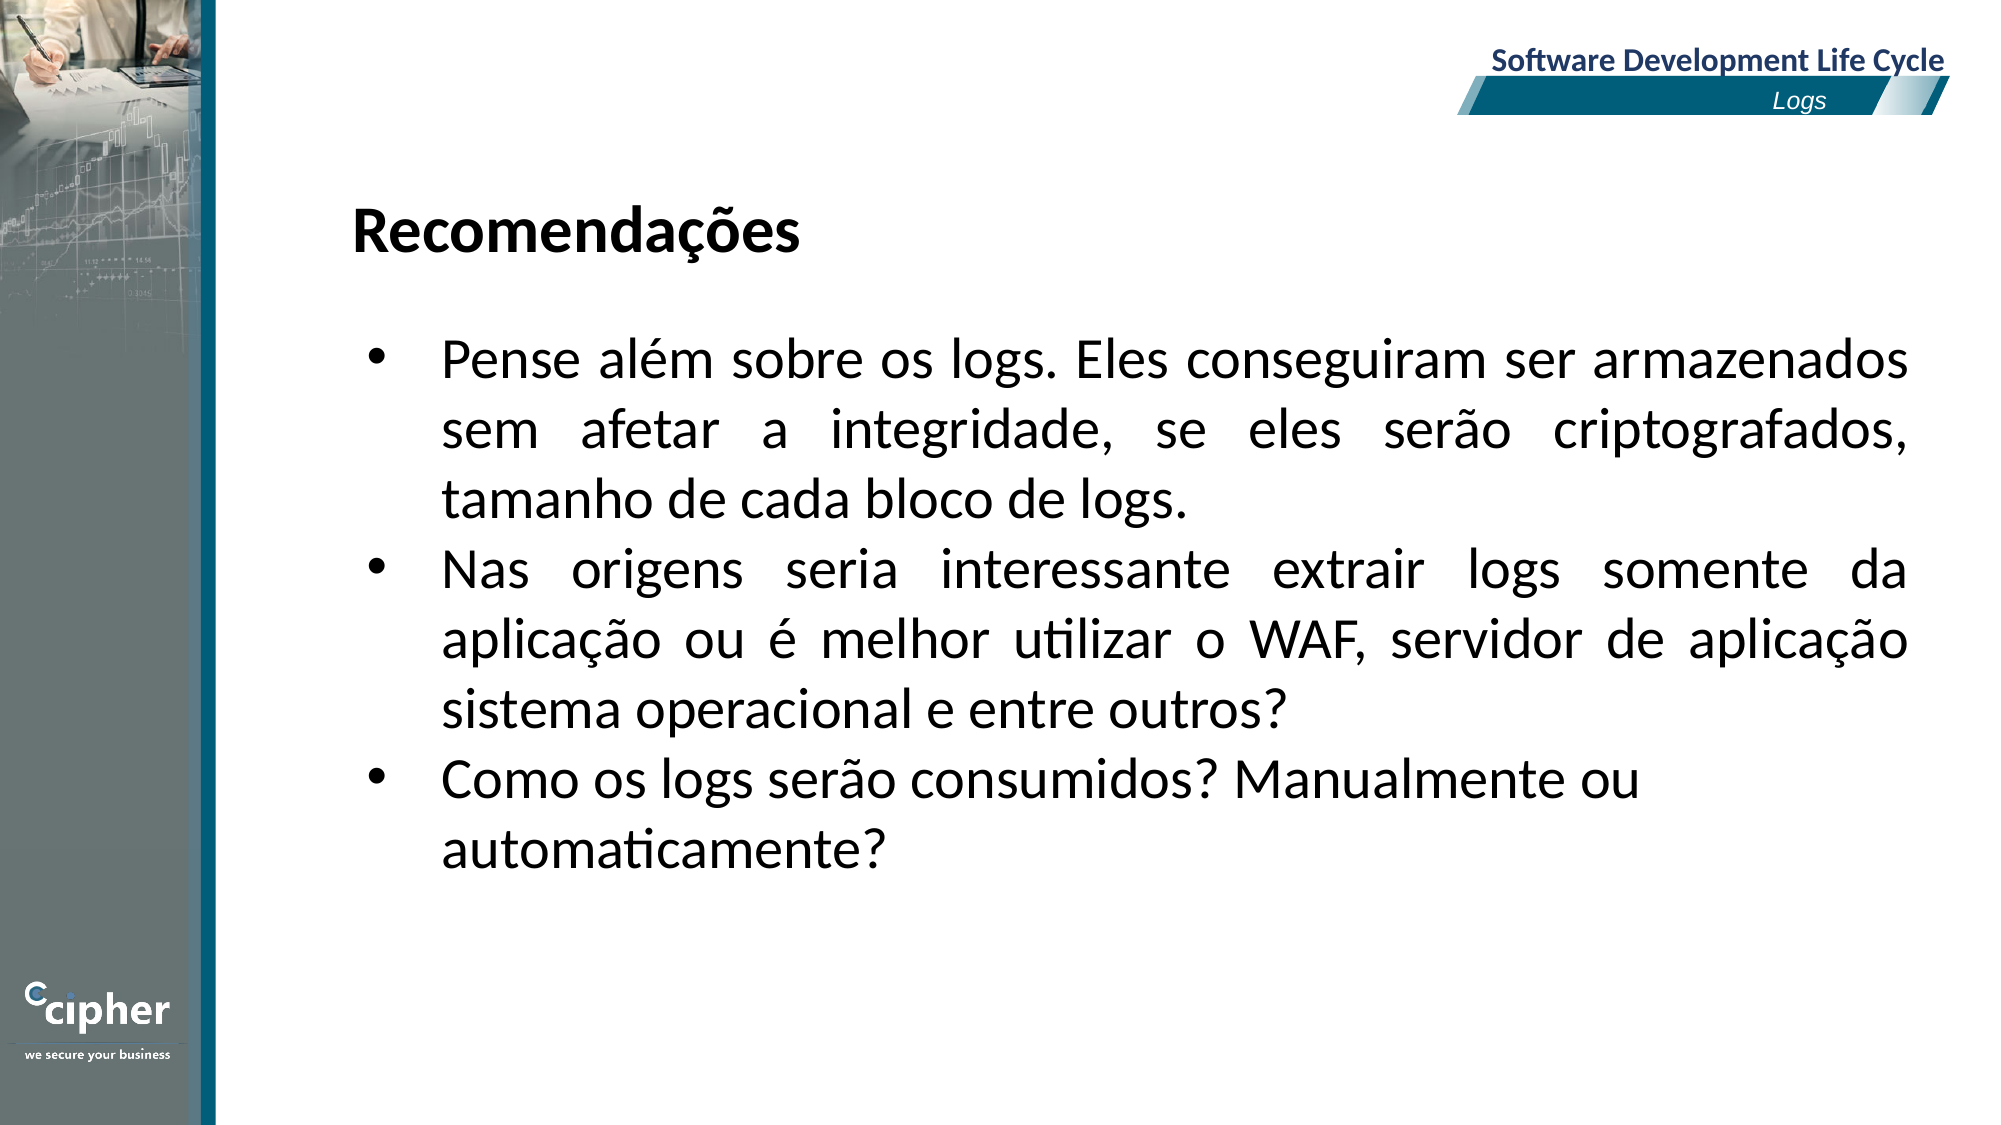

Software Development Life Cycle
Logs

Recomendações
Pense além sobre os logs. Eles conseguiram ser armazenados sem afetar a integridade, se eles serão criptografados, tamanho de cada bloco de logs.
Nas origens seria interessante extrair logs somente da aplicação ou é melhor utilizar o WAF, servidor de aplicação sistema operacional e entre outros?
Como os logs serão consumidos? Manualmente ou automaticamente?